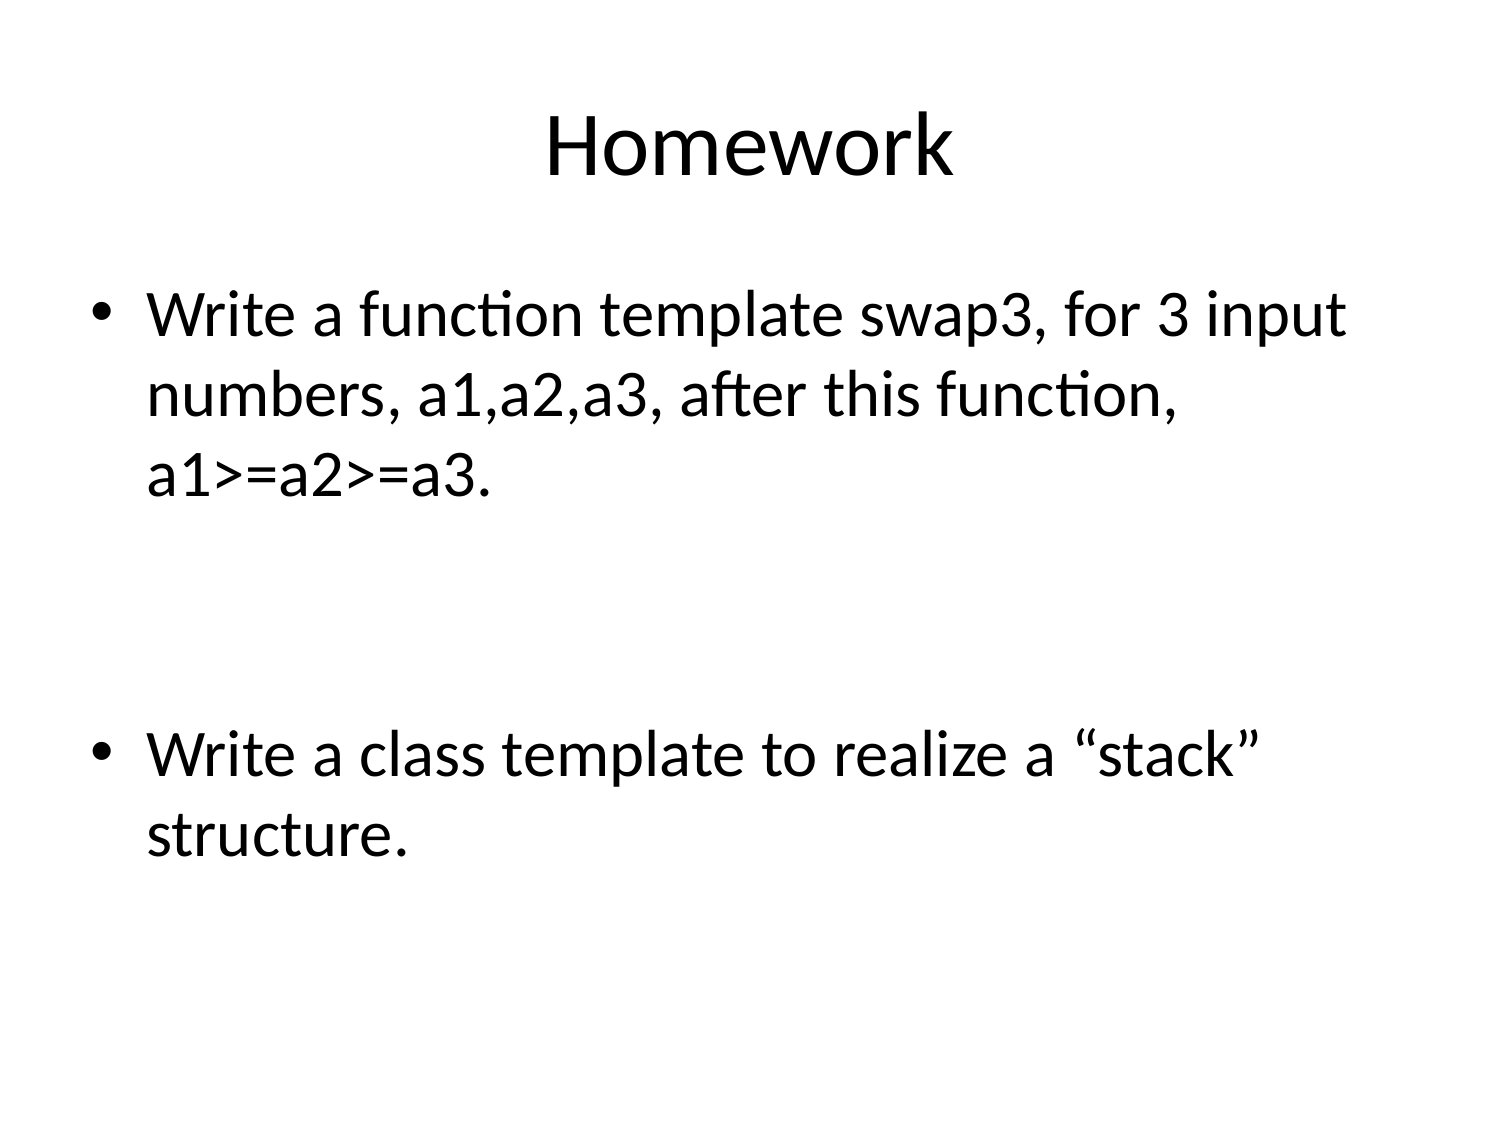

# Homework
Write a function template swap3, for 3 input numbers, a1,a2,a3, after this function, a1>=a2>=a3.

Write a class template to realize a “stack” structure.